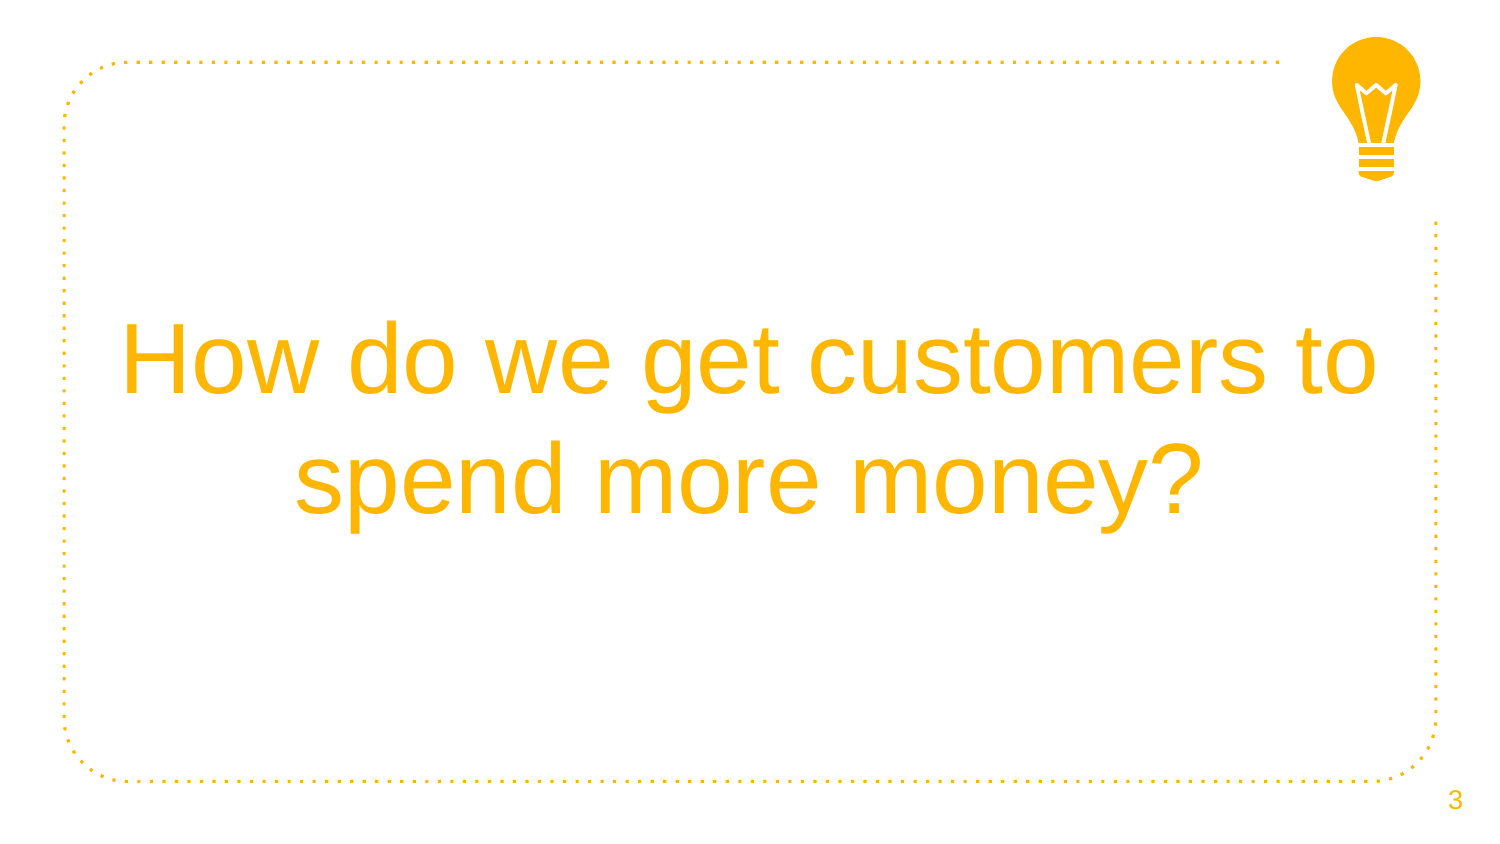

How do we get customers to spend more money?
3